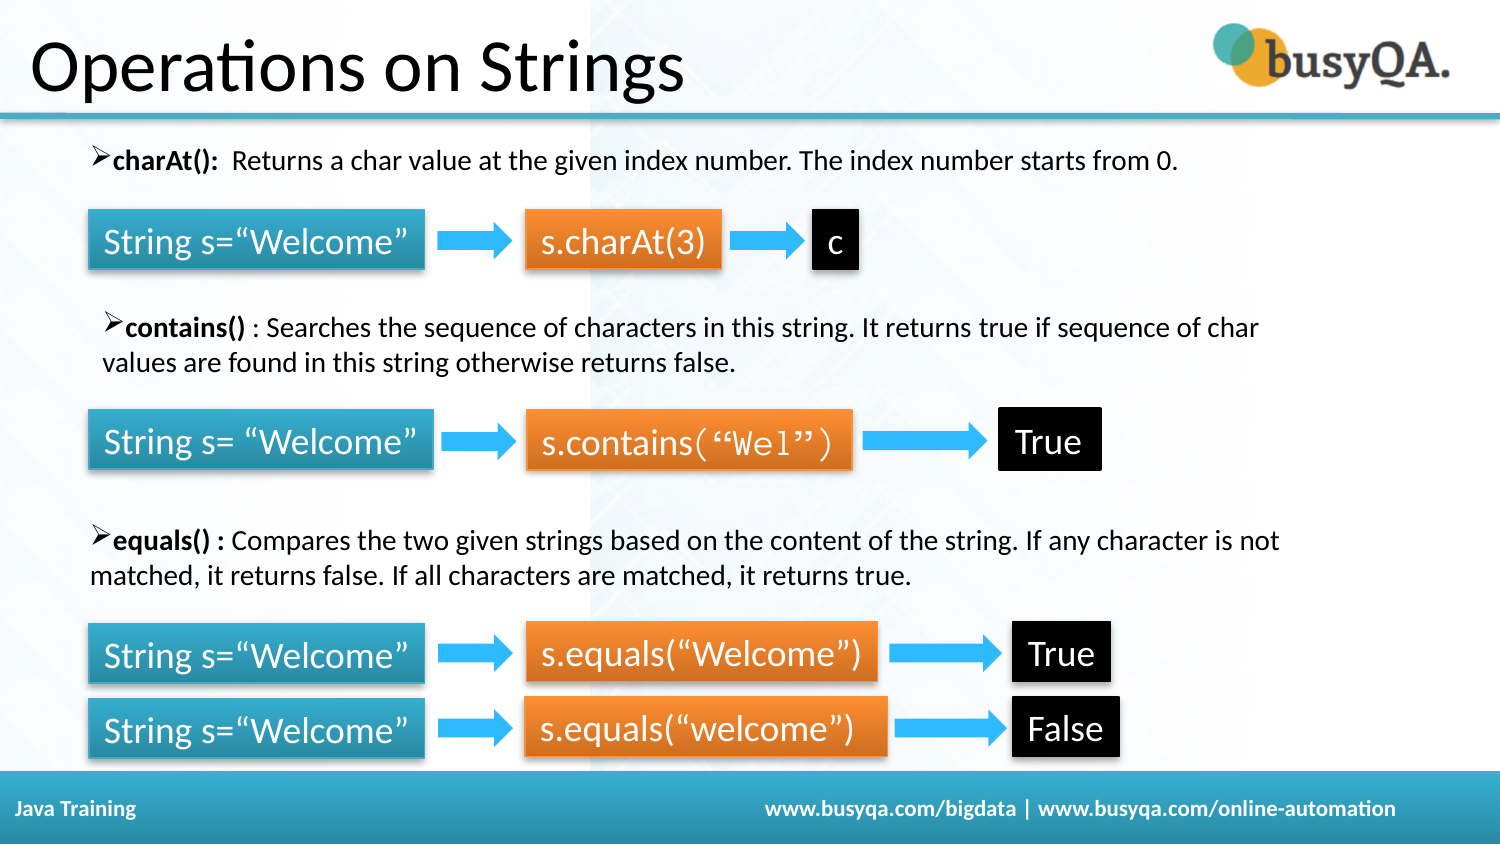

Operations on Strings
charAt():  Returns a char value at the given index number. The index number starts from 0.
String s=“Welcome”
s.charAt(3)
c

contains() : Searches the sequence of characters in this string. It returns true if sequence of char values are found in this string otherwise returns false.
String s= “Welcome”
True
s.contains(“Wel”)

equals() : Compares the two given strings based on the content of the string. If any character is not matched, it returns false. If all characters are matched, it returns true.
s.equals(“Welcome”)
True
String s=“Welcome”

s.equals(“welcome”)
False
String s=“Welcome”